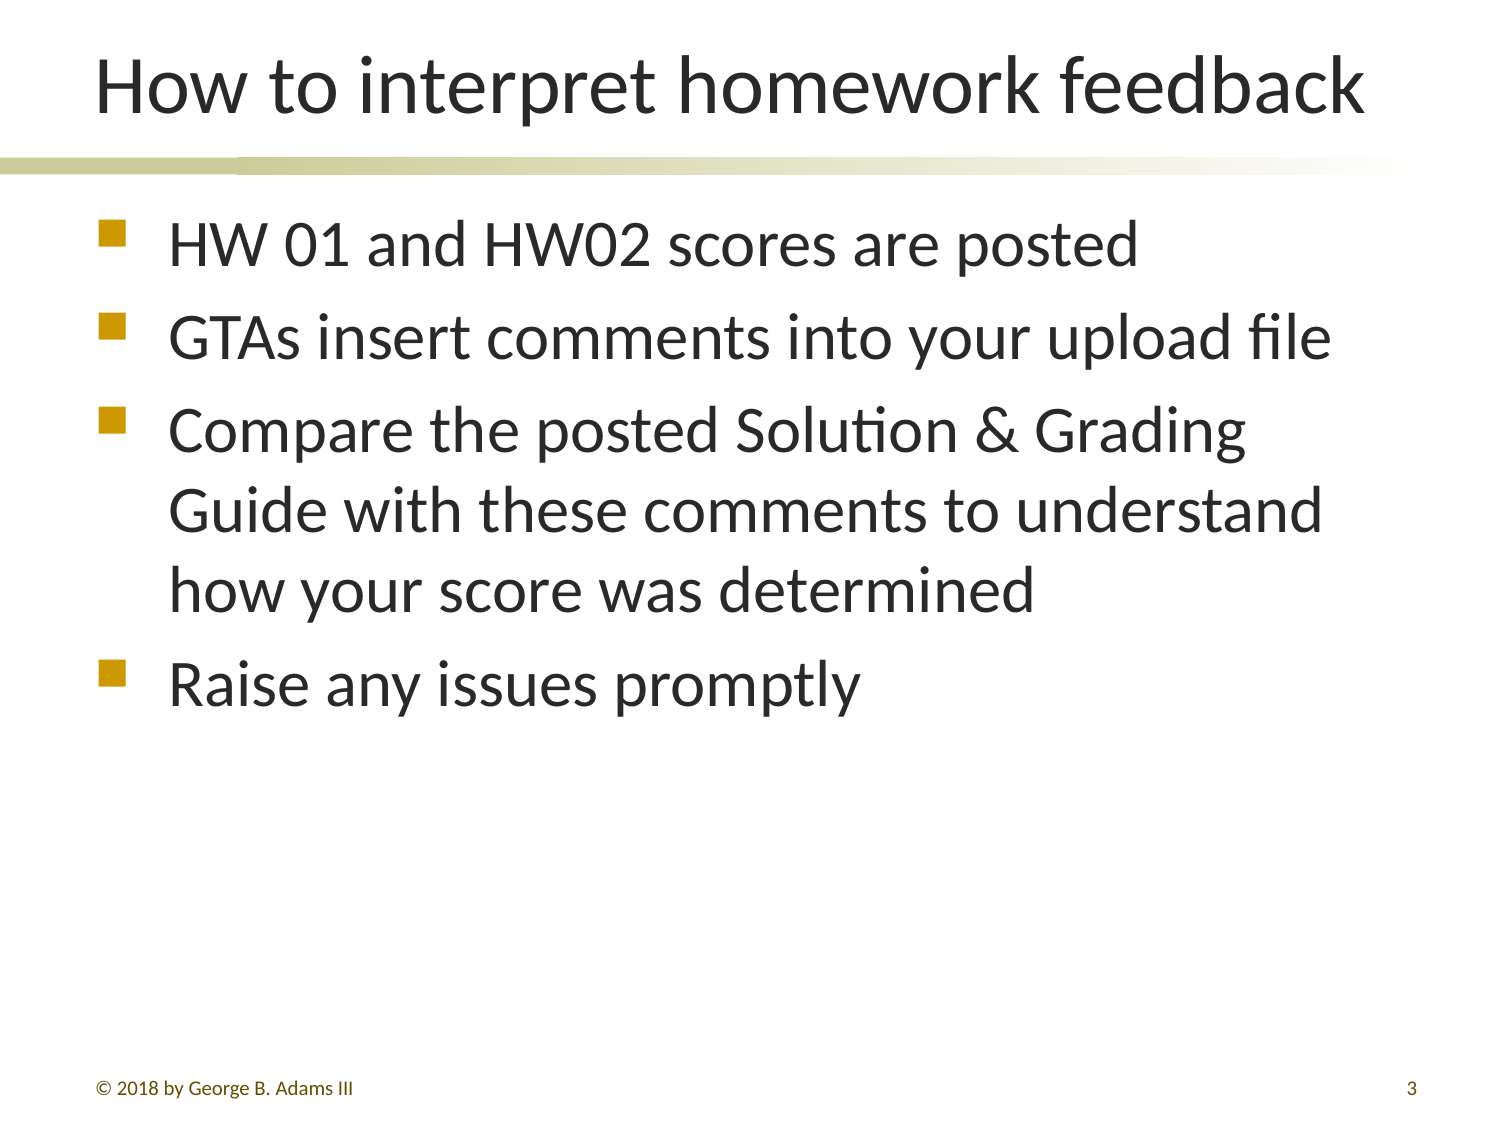

# How to interpret homework feedback
HW 01 and HW02 scores are posted
GTAs insert comments into your upload file
Compare the posted Solution & Grading Guide with these comments to understand how your score was determined
Raise any issues promptly
© 2018 by George B. Adams III
3